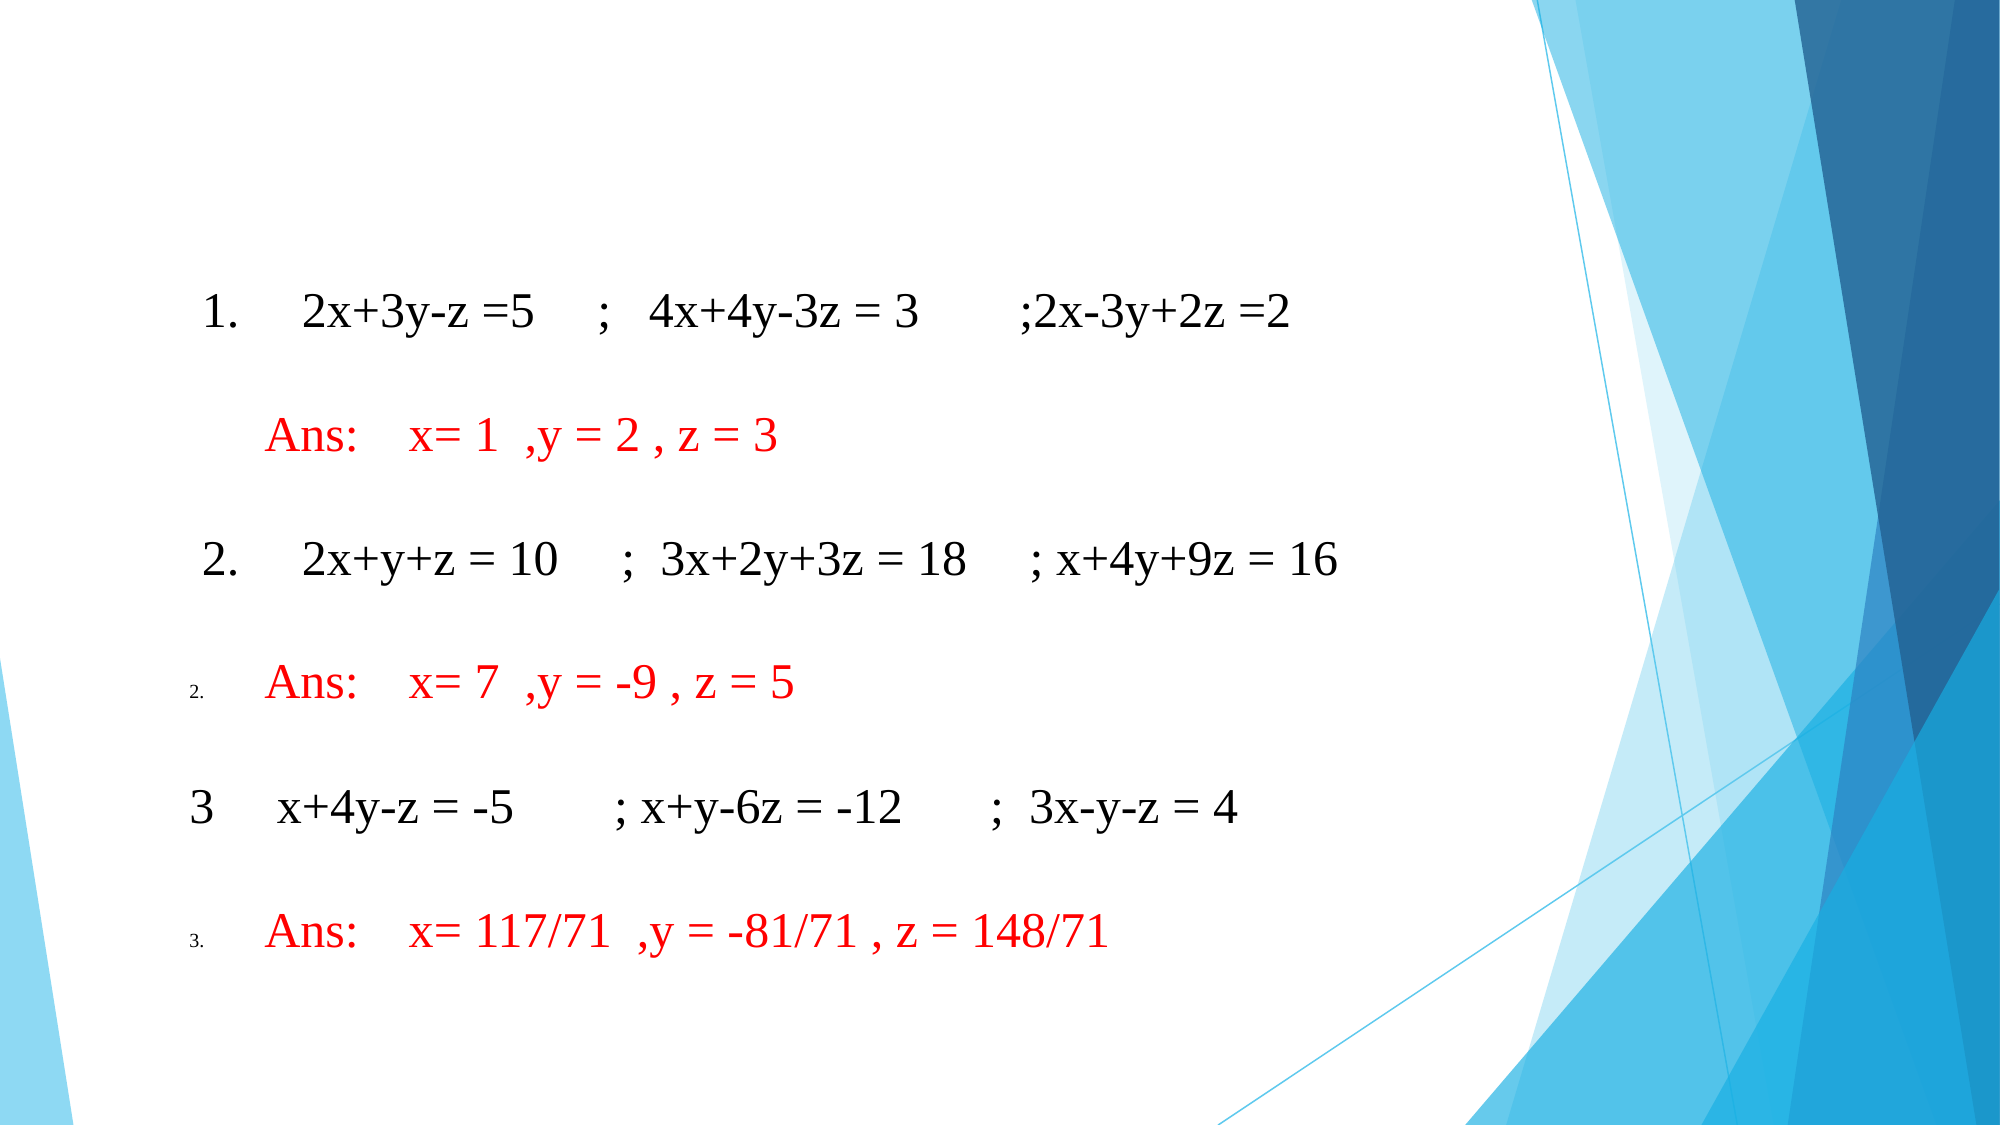

1.     2x+3y-z =5     ;   4x+4y-3z = 3        ;2x-3y+2z =2

      Ans:    x= 1  ,y = 2 , z = 3

 2.     2x+y+z = 10     ;  3x+2y+3z = 18     ; x+4y+9z = 16

Ans:    x= 7  ,y = -9 , z = 5

3     x+4y-z = -5        ; x+y-6z = -12       ;  3x-y-z = 4

Ans:    x= 117/71  ,y = -81/71 , z = 148/71